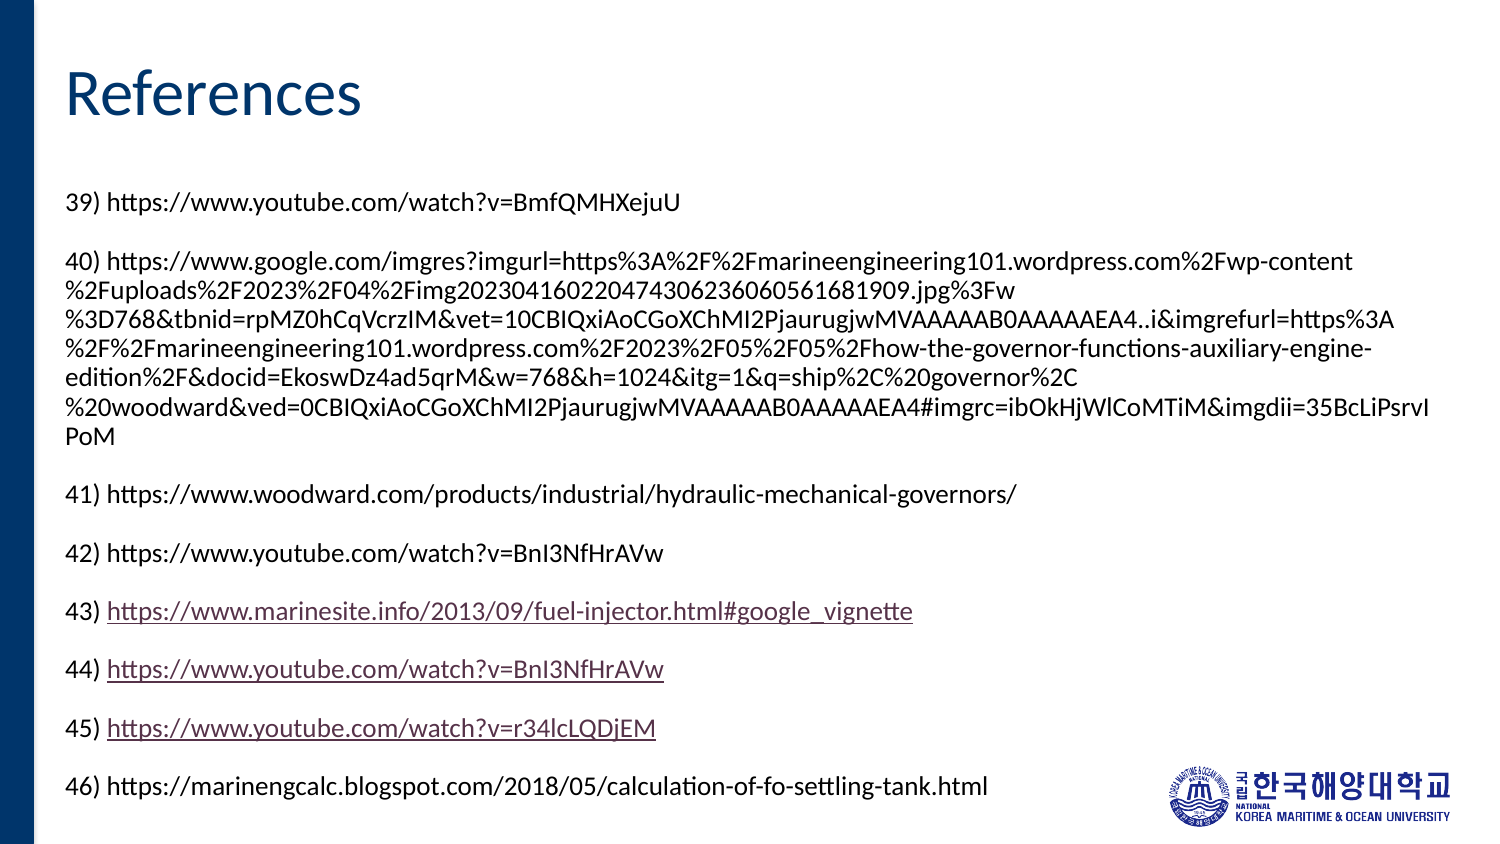

# References
39) https://www.youtube.com/watch?v=BmfQMHXejuU
40) https://www.google.com/imgres?imgurl=https%3A%2F%2Fmarineengineering101.wordpress.com%2Fwp-content%2Fuploads%2F2023%2F04%2Fimg202304160220474306236060561681909.jpg%3Fw%3D768&tbnid=rpMZ0hCqVcrzIM&vet=10CBIQxiAoCGoXChMI2PjaurugjwMVAAAAAB0AAAAAEA4..i&imgrefurl=https%3A%2F%2Fmarineengineering101.wordpress.com%2F2023%2F05%2F05%2Fhow-the-governor-functions-auxiliary-engine-edition%2F&docid=EkoswDz4ad5qrM&w=768&h=1024&itg=1&q=ship%2C%20governor%2C%20woodward&ved=0CBIQxiAoCGoXChMI2PjaurugjwMVAAAAAB0AAAAAEA4#imgrc=ibOkHjWlCoMTiM&imgdii=35BcLiPsrvIPoM
41) https://www.woodward.com/products/industrial/hydraulic-mechanical-governors/
42) https://www.youtube.com/watch?v=BnI3NfHrAVw
43) https://www.marinesite.info/2013/09/fuel-injector.html#google_vignette
44) https://www.youtube.com/watch?v=BnI3NfHrAVw
45) https://www.youtube.com/watch?v=r34lcLQDjEM
46) https://marinengcalc.blogspot.com/2018/05/calculation-of-fo-settling-tank.html